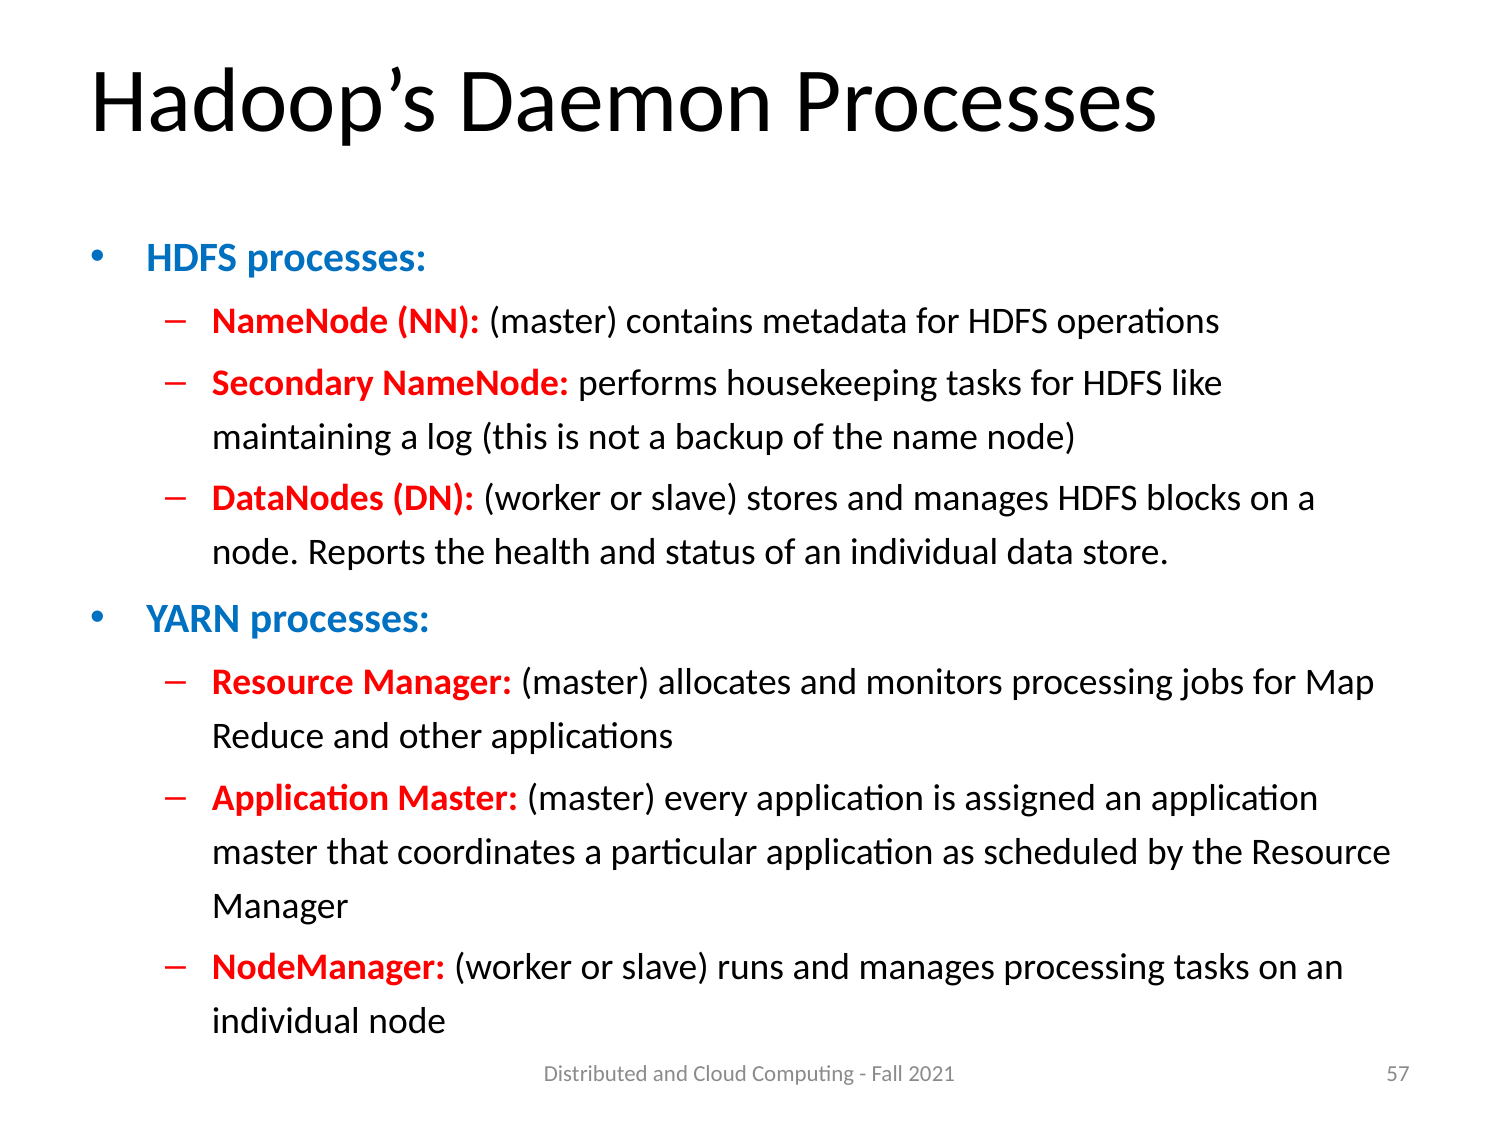

# Hadoop’s Daemon Processes
HDFS processes:
NameNode (NN): (master) contains metadata for HDFS operations
Secondary NameNode: performs housekeeping tasks for HDFS like maintaining a log (this is not a backup of the name node)
DataNodes (DN): (worker or slave) stores and manages HDFS blocks on a node. Reports the health and status of an individual data store.
YARN processes:
Resource Manager: (master) allocates and monitors processing jobs for Map Reduce and other applications
Application Master: (master) every application is assigned an application master that coordinates a particular application as scheduled by the Resource Manager
NodeManager: (worker or slave) runs and manages processing tasks on an individual node
Distributed and Cloud Computing - Fall 2021
57